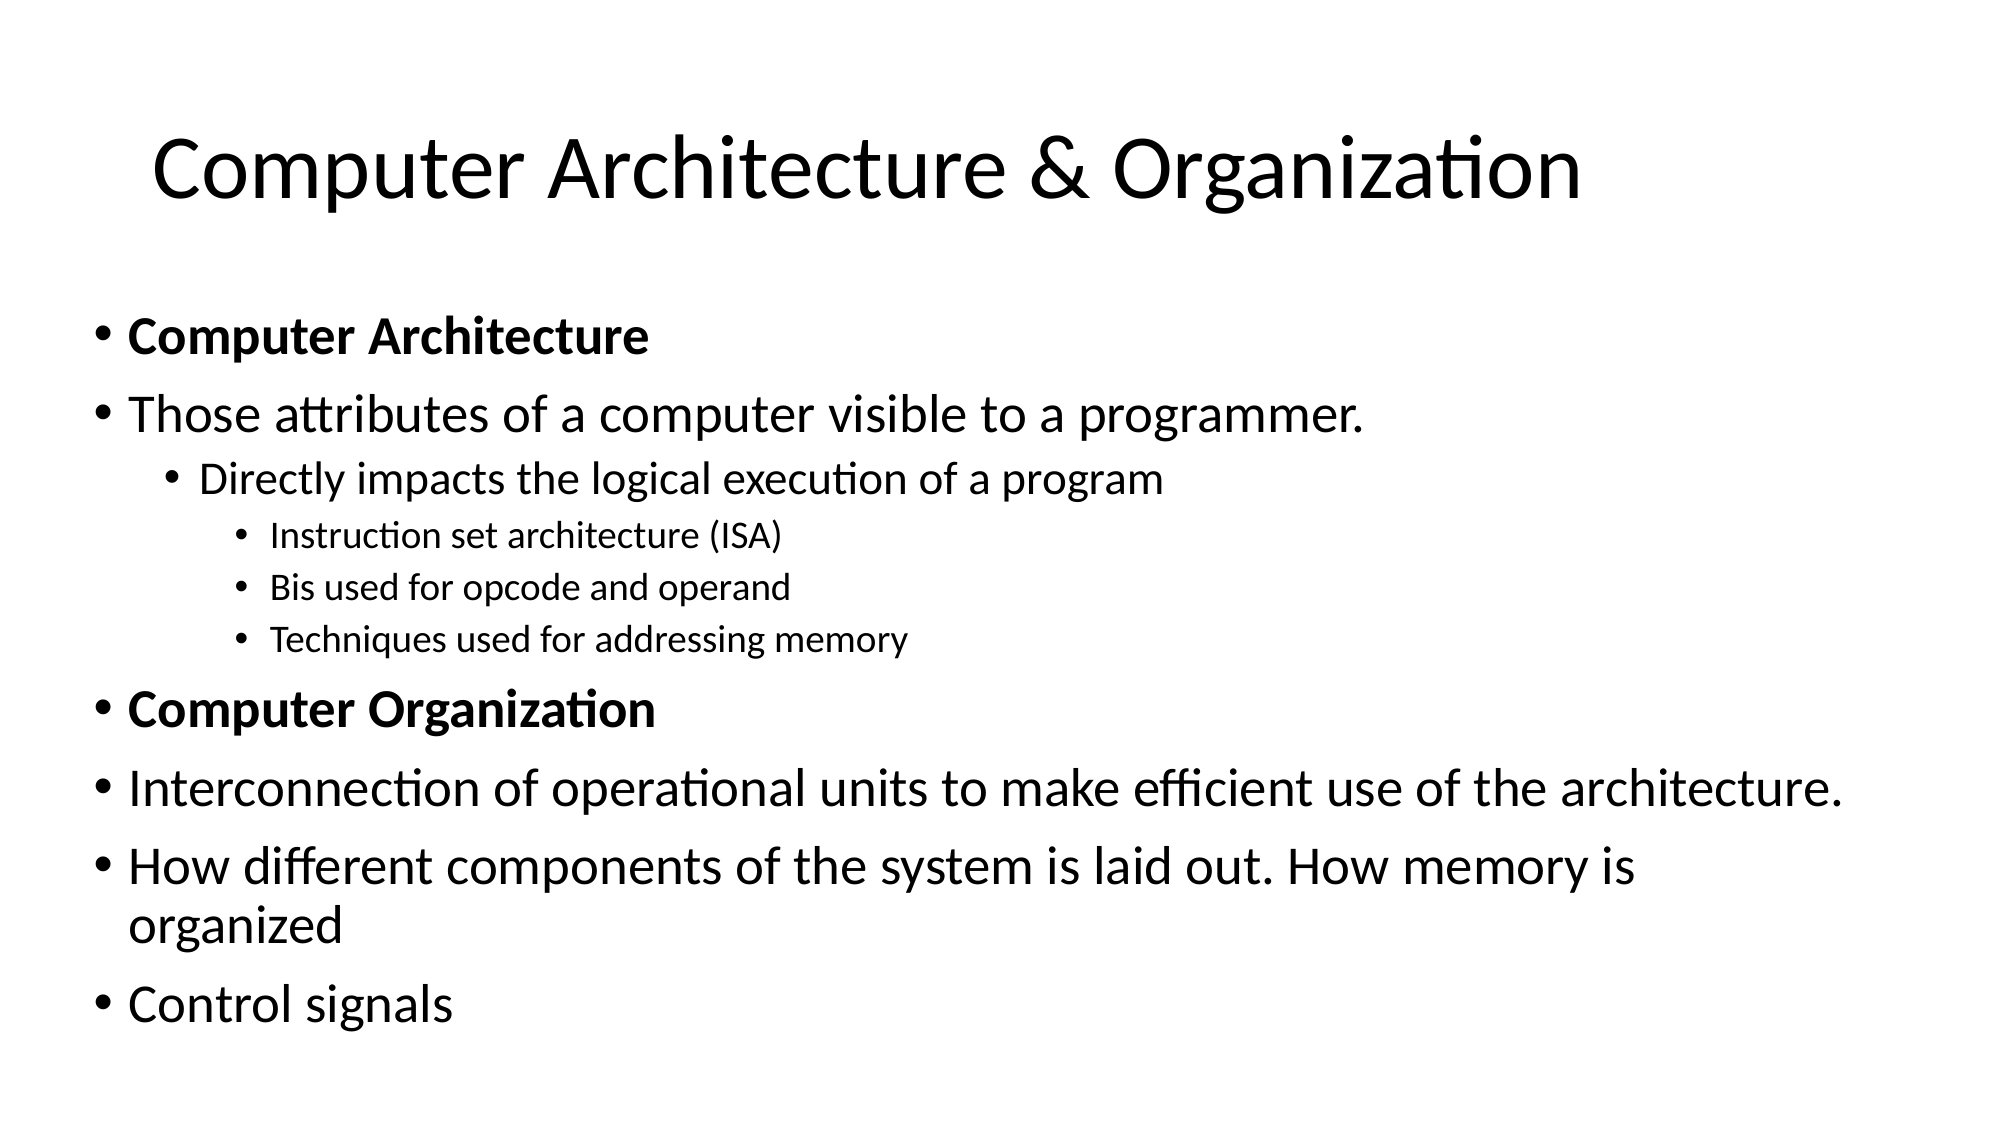

# Computer Architecture & Organization
Computer Architecture
Those attributes of a computer visible to a programmer.
Directly impacts the logical execution of a program
Instruction set architecture (ISA)
Bis used for opcode and operand
Techniques used for addressing memory
Computer Organization
Interconnection of operational units to make efficient use of the architecture.
How different components of the system is laid out. How memory is organized
Control signals